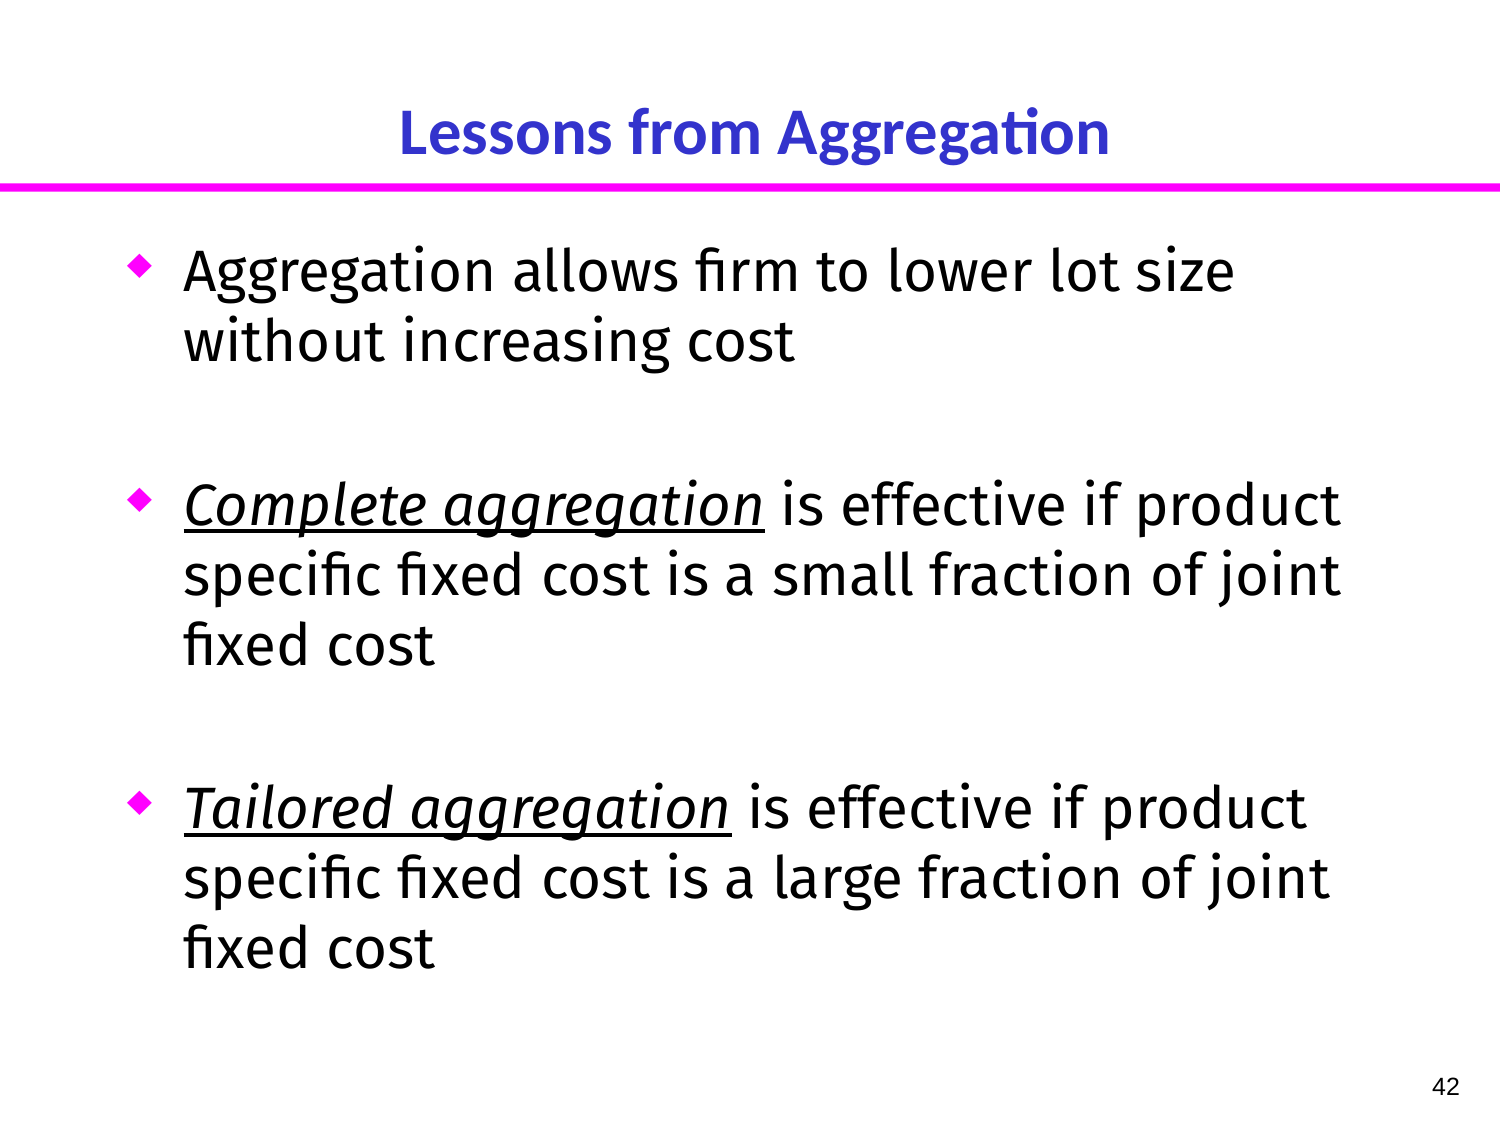

# Lessons from Aggregation
Aggregation allows firm to lower lot size without increasing cost

Complete aggregation is effective if product specific fixed cost is a small fraction of joint fixed cost

Tailored aggregation is effective if product specific fixed cost is a large fraction of joint fixed cost
42